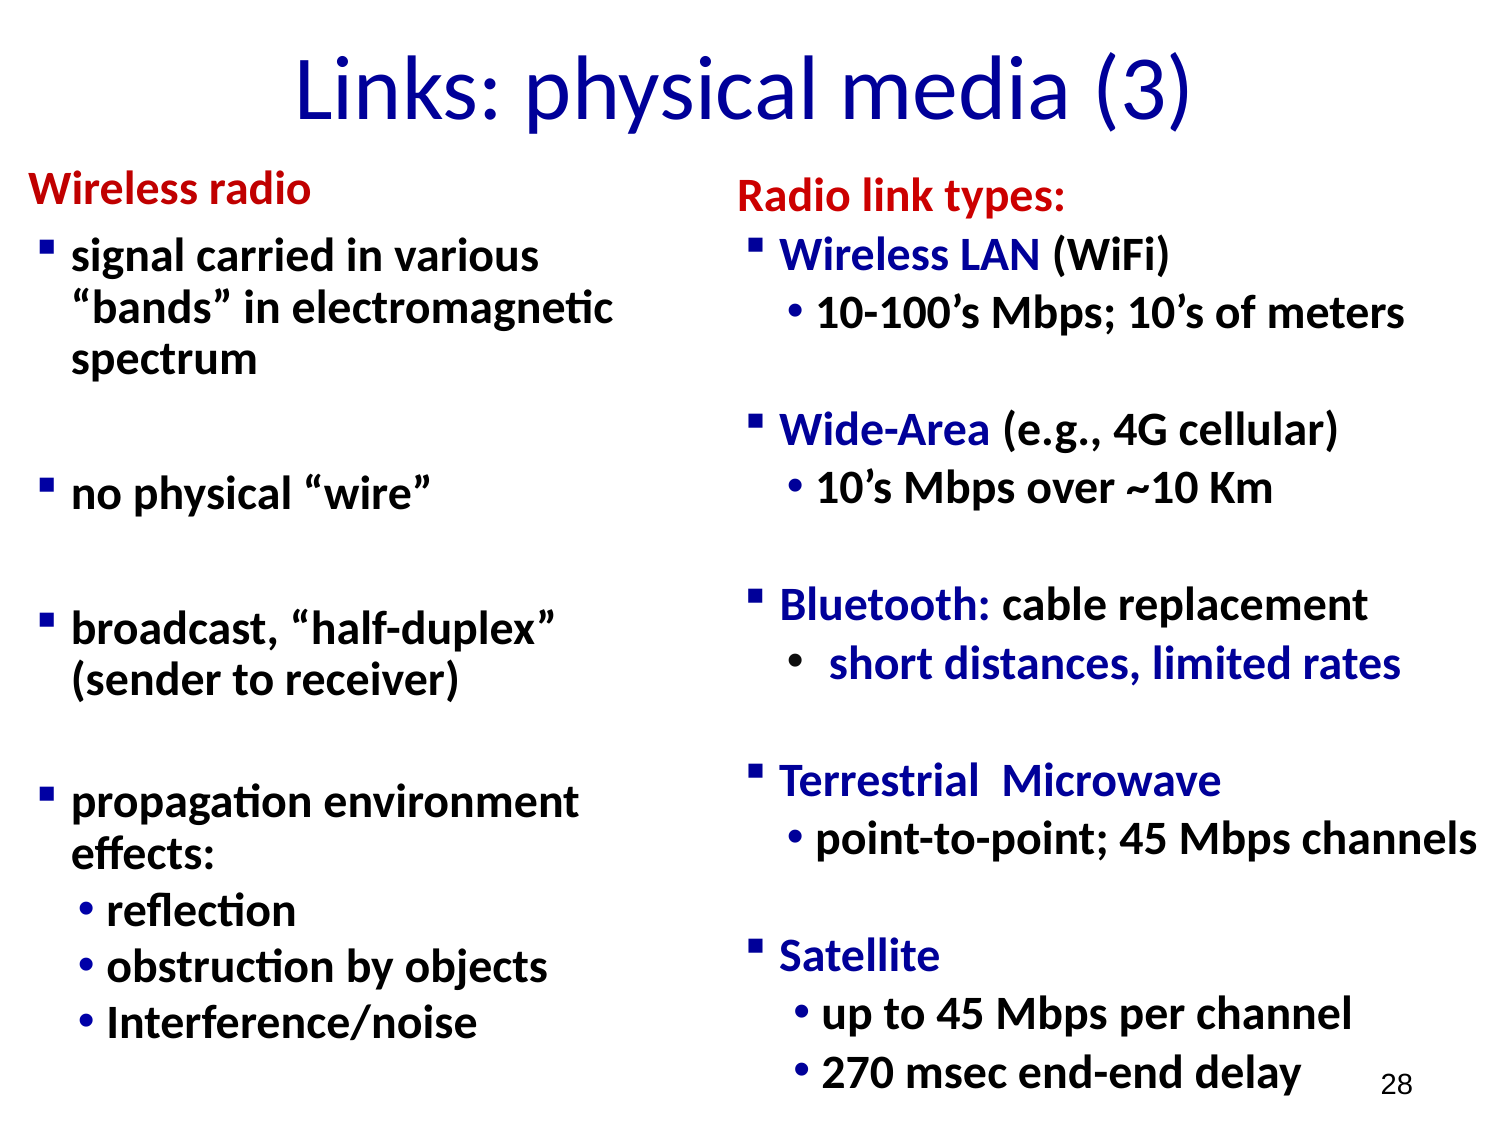

Links: physical media (3)
Wireless radio
signal carried in various “bands” in electromagnetic spectrum

no physical “wire”

broadcast, “half-duplex” (sender to receiver)

propagation environment effects:
reflection
obstruction by objects
Interference/noise
Radio link types:
Wireless LAN (WiFi)
10-100’s Mbps; 10’s of meters

Wide-Area (e.g., 4G cellular)
10’s Mbps over ~10 Km

Bluetooth: cable replacement
short distances, limited rates

Terrestrial  Microwave
point-to-point; 45 Mbps channels

Satellite
up to 45 Mbps per channel
270 msec end-end delay
28